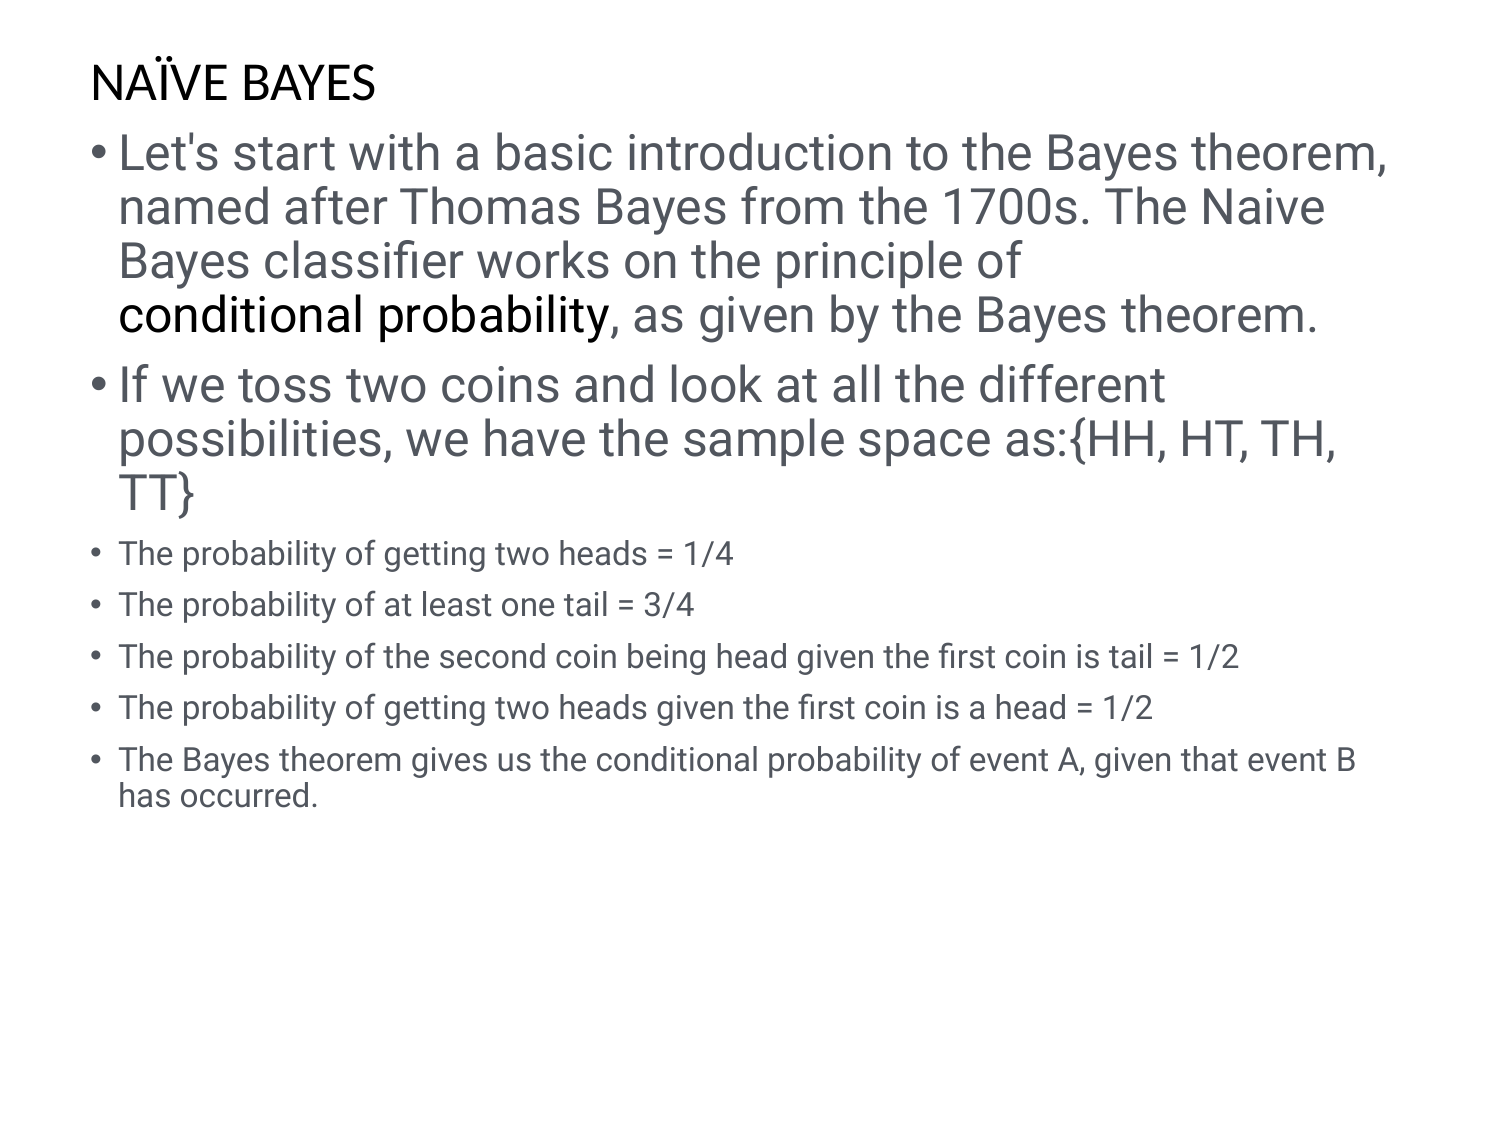

# NAÏVE BAYES
Let's start with a basic introduction to the Bayes theorem, named after Thomas Bayes from the 1700s. The Naive Bayes classifier works on the principle of conditional probability, as given by the Bayes theorem.
If we toss two coins and look at all the different possibilities, we have the sample space as:{HH, HT, TH, TT}
The probability of getting two heads = 1/4
The probability of at least one tail = 3/4
The probability of the second coin being head given the first coin is tail = 1/2
The probability of getting two heads given the first coin is a head = 1/2
The Bayes theorem gives us the conditional probability of event A, given that event B has occurred.